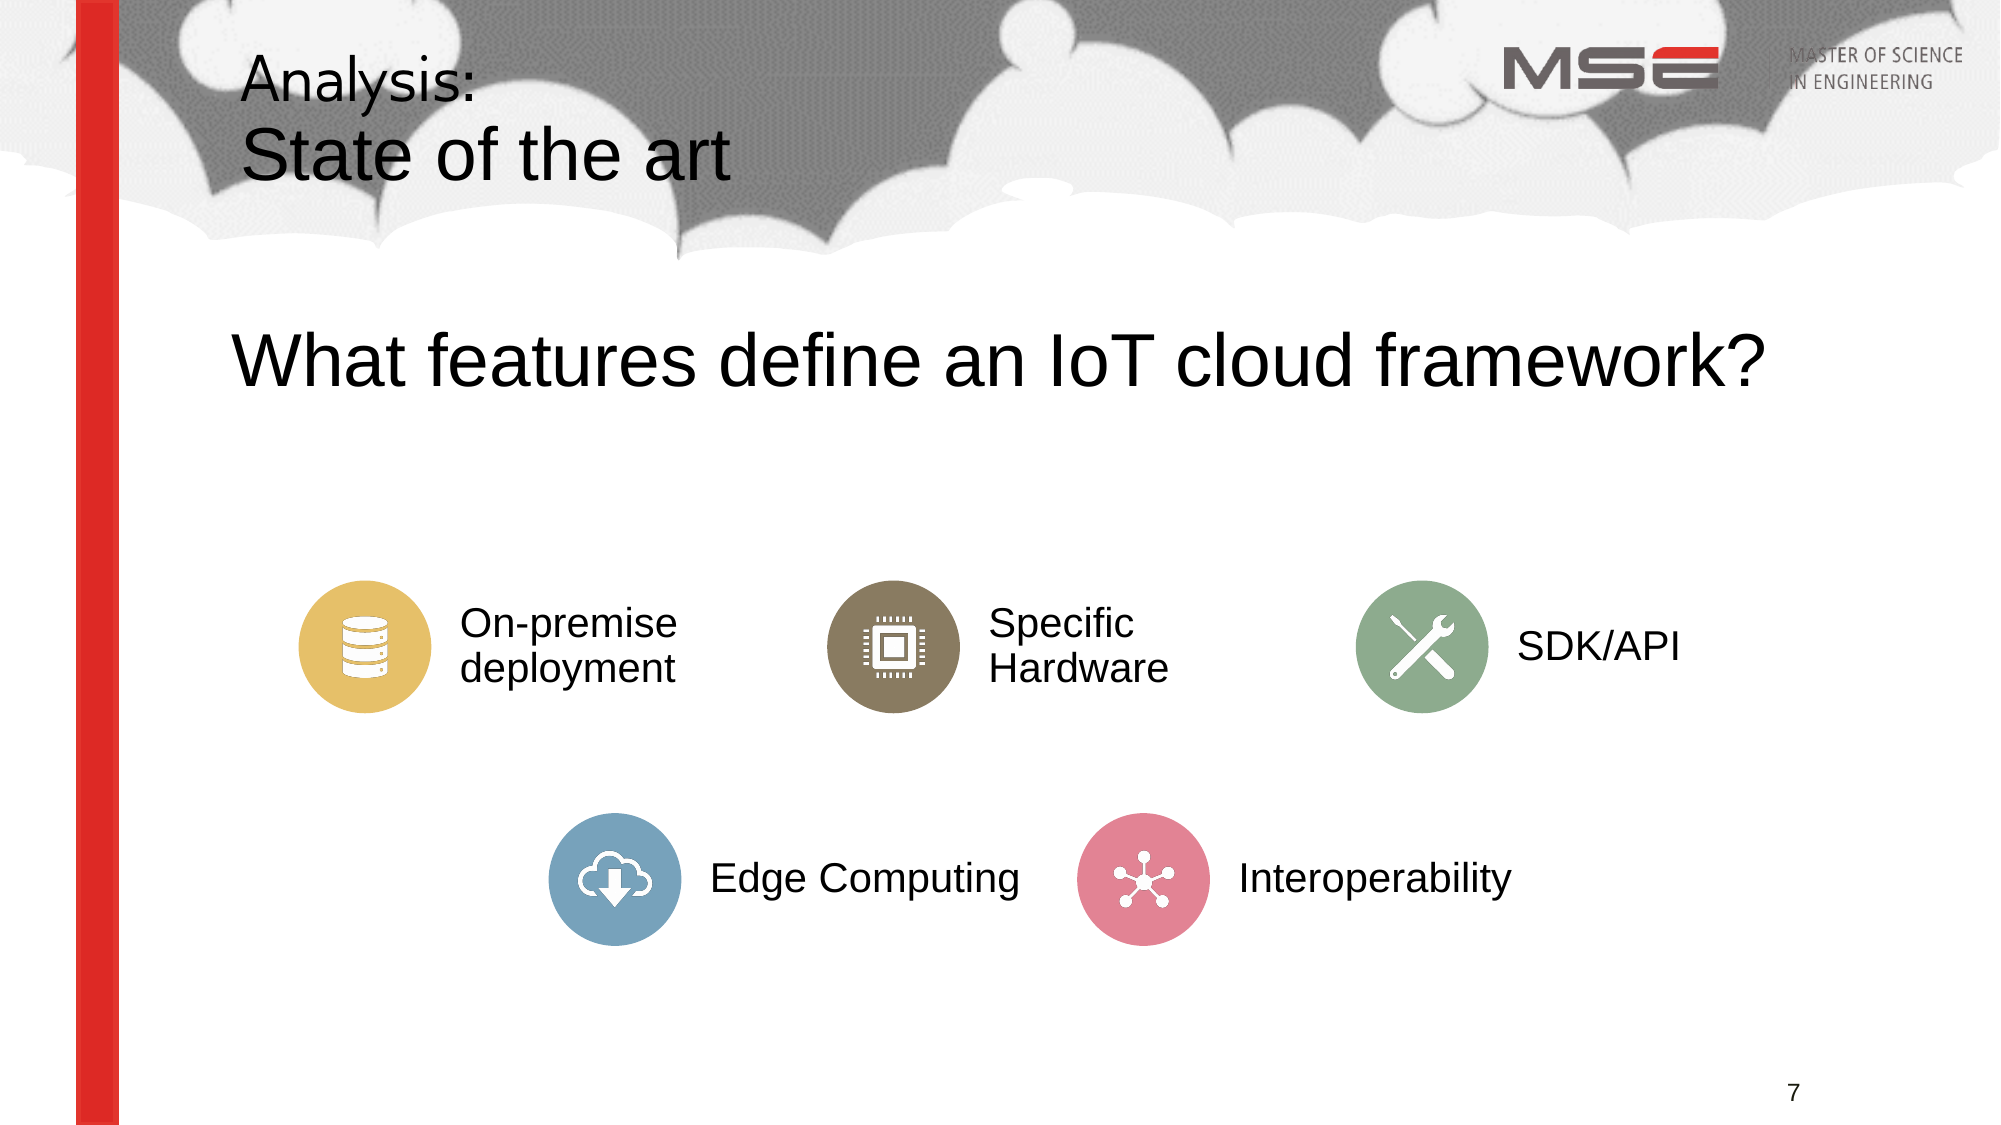

# Analysis: State of the art
What features define an IoT cloud framework?
On-premise deployment
Specific Hardware
SDK/API
Edge Computing
Interoperability
7